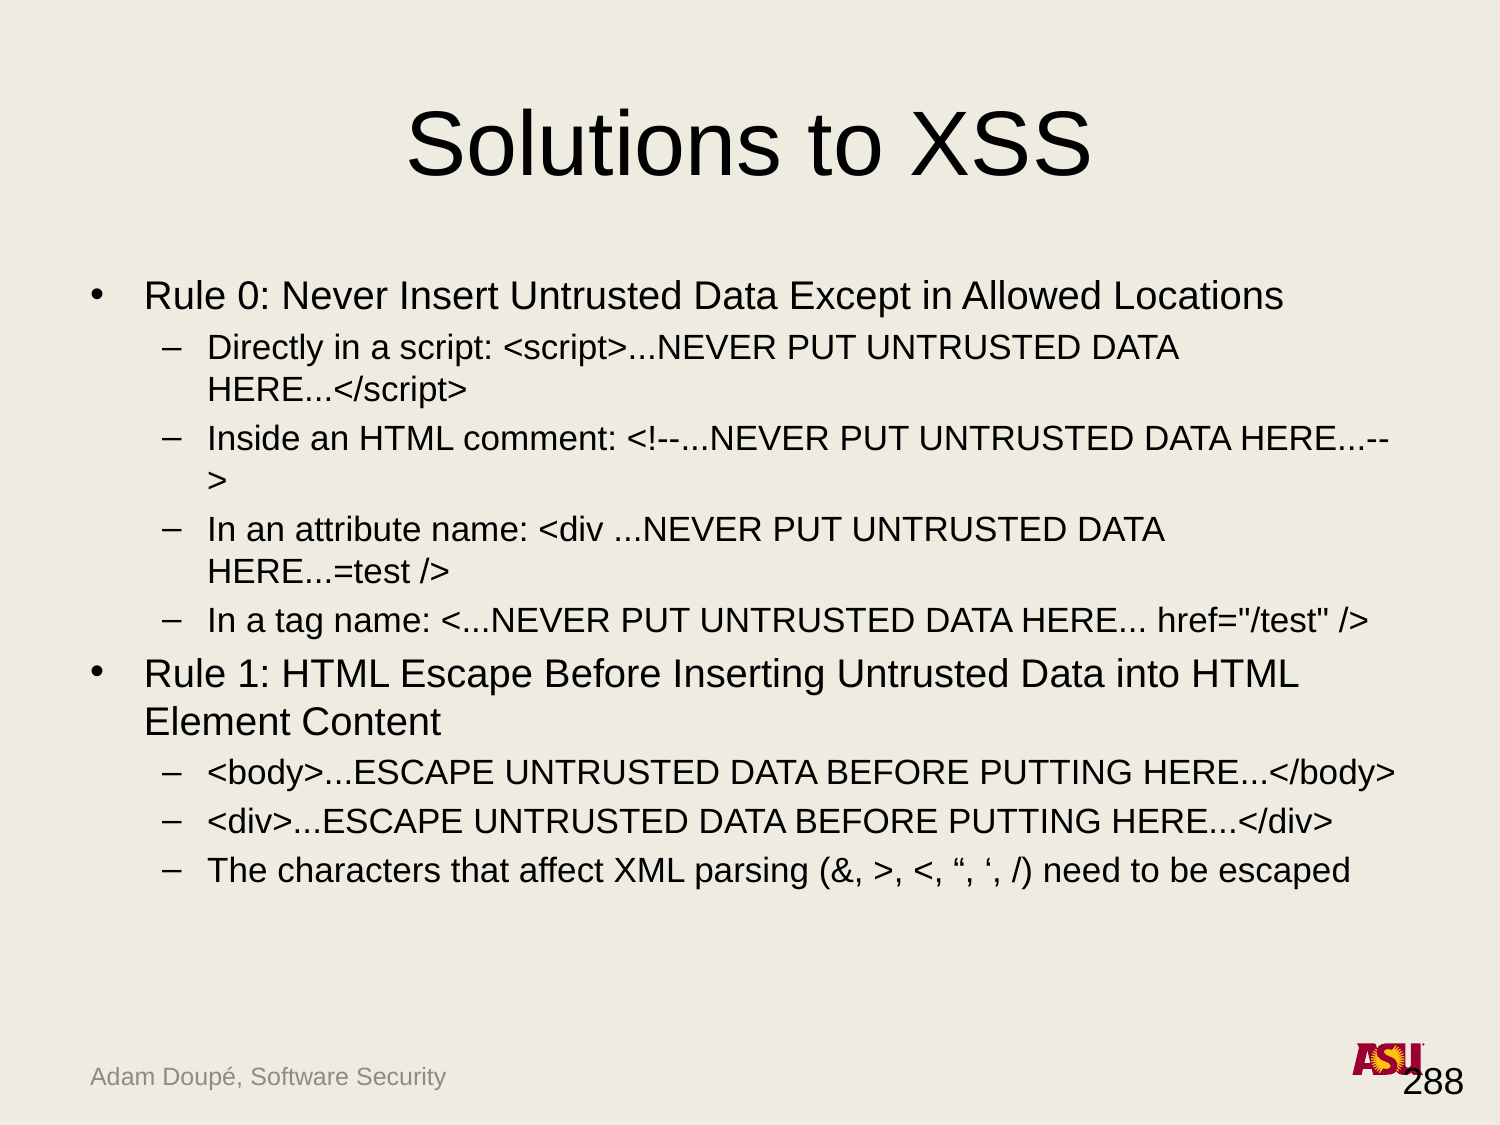

# Solutions to XSS
Rule 0: Never Insert Untrusted Data Except in Allowed Locations
Directly in a script: <script>...NEVER PUT UNTRUSTED DATA HERE...</script>
Inside an HTML comment: <!--...NEVER PUT UNTRUSTED DATA HERE...-->
In an attribute name: <div ...NEVER PUT UNTRUSTED DATA HERE...=test />
In a tag name: <...NEVER PUT UNTRUSTED DATA HERE... href="/test" />
Rule 1: HTML Escape Before Inserting Untrusted Data into HTML Element Content
<body>...ESCAPE UNTRUSTED DATA BEFORE PUTTING HERE...</body>
<div>...ESCAPE UNTRUSTED DATA BEFORE PUTTING HERE...</div>
The characters that affect XML parsing (&, >, <, “, ‘, /) need to be escaped
288